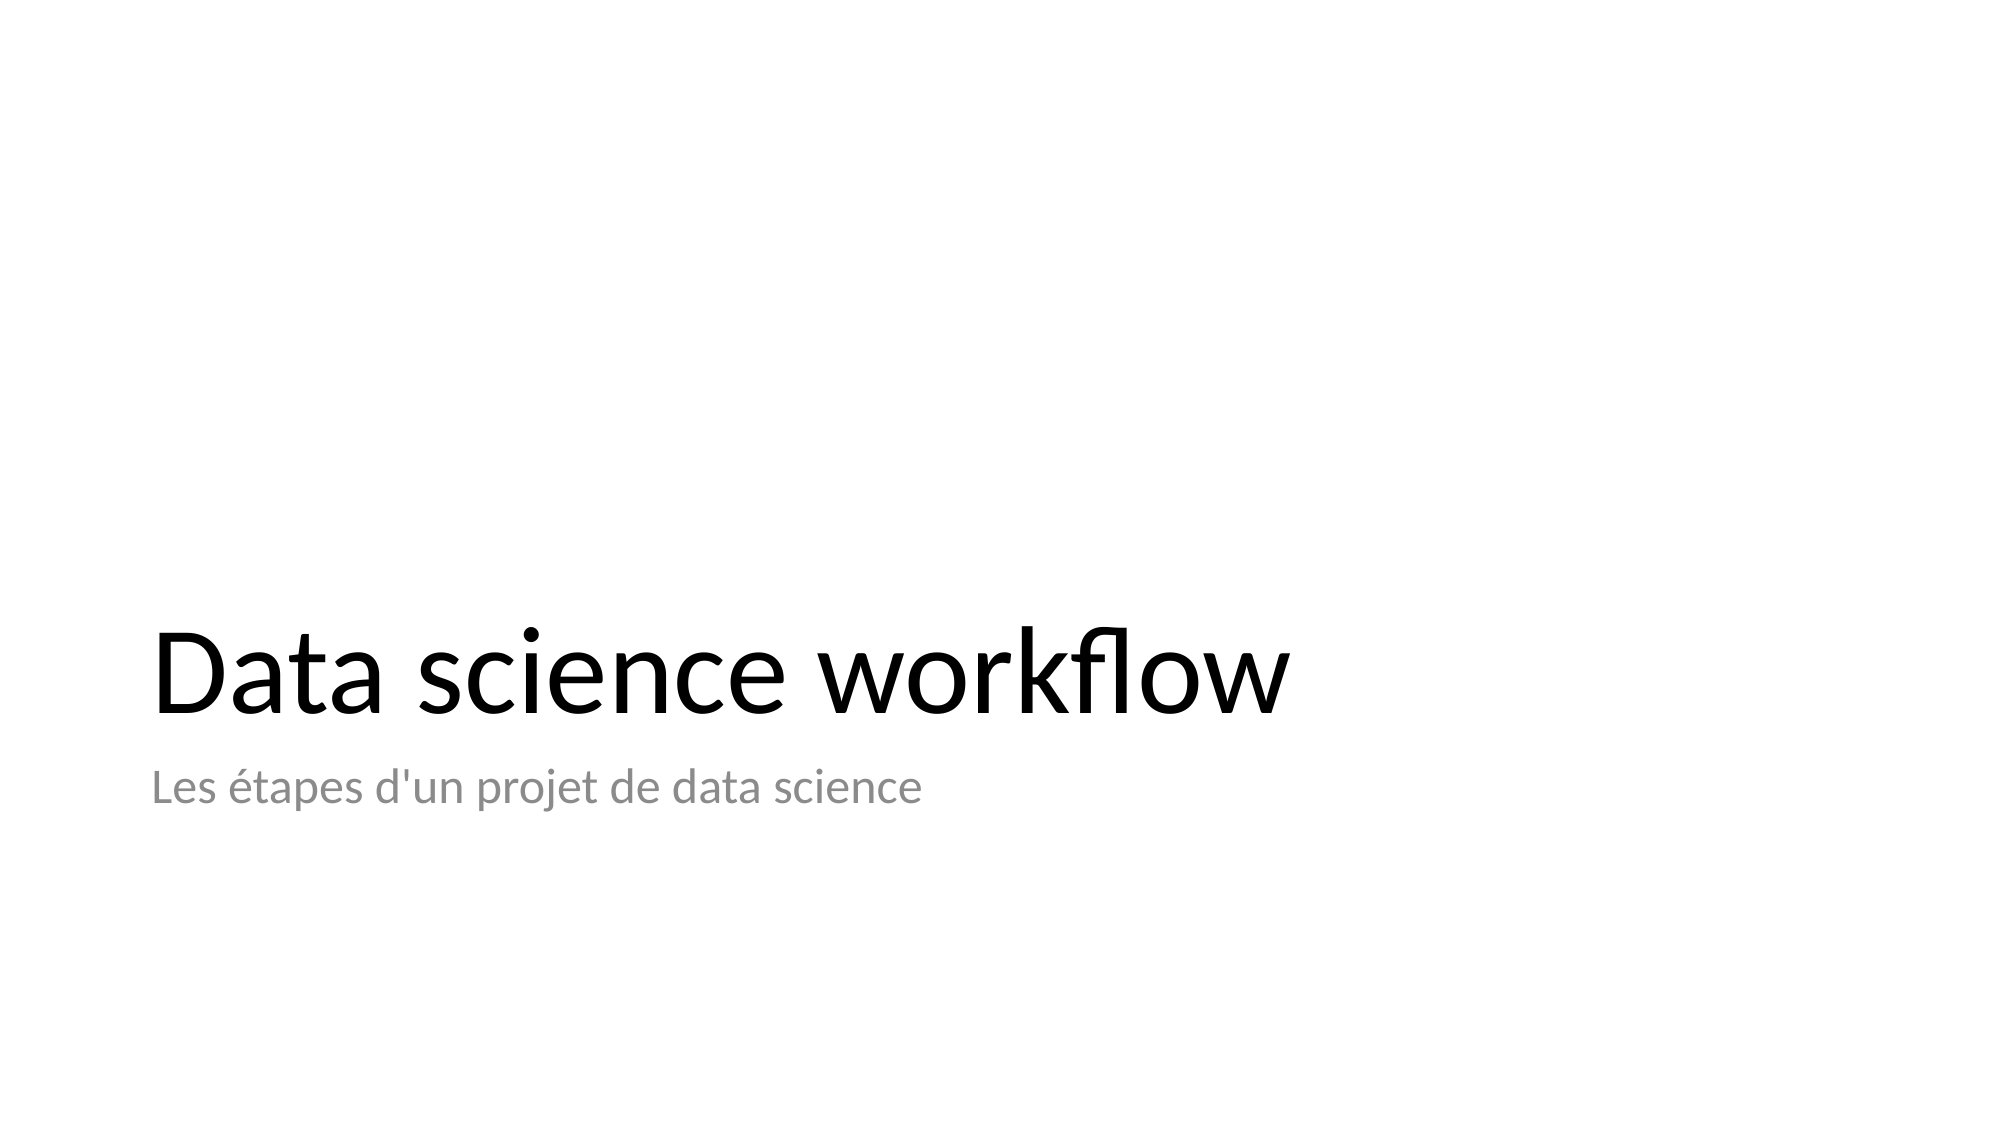

# Data science workflow
Les étapes d'un projet de data science